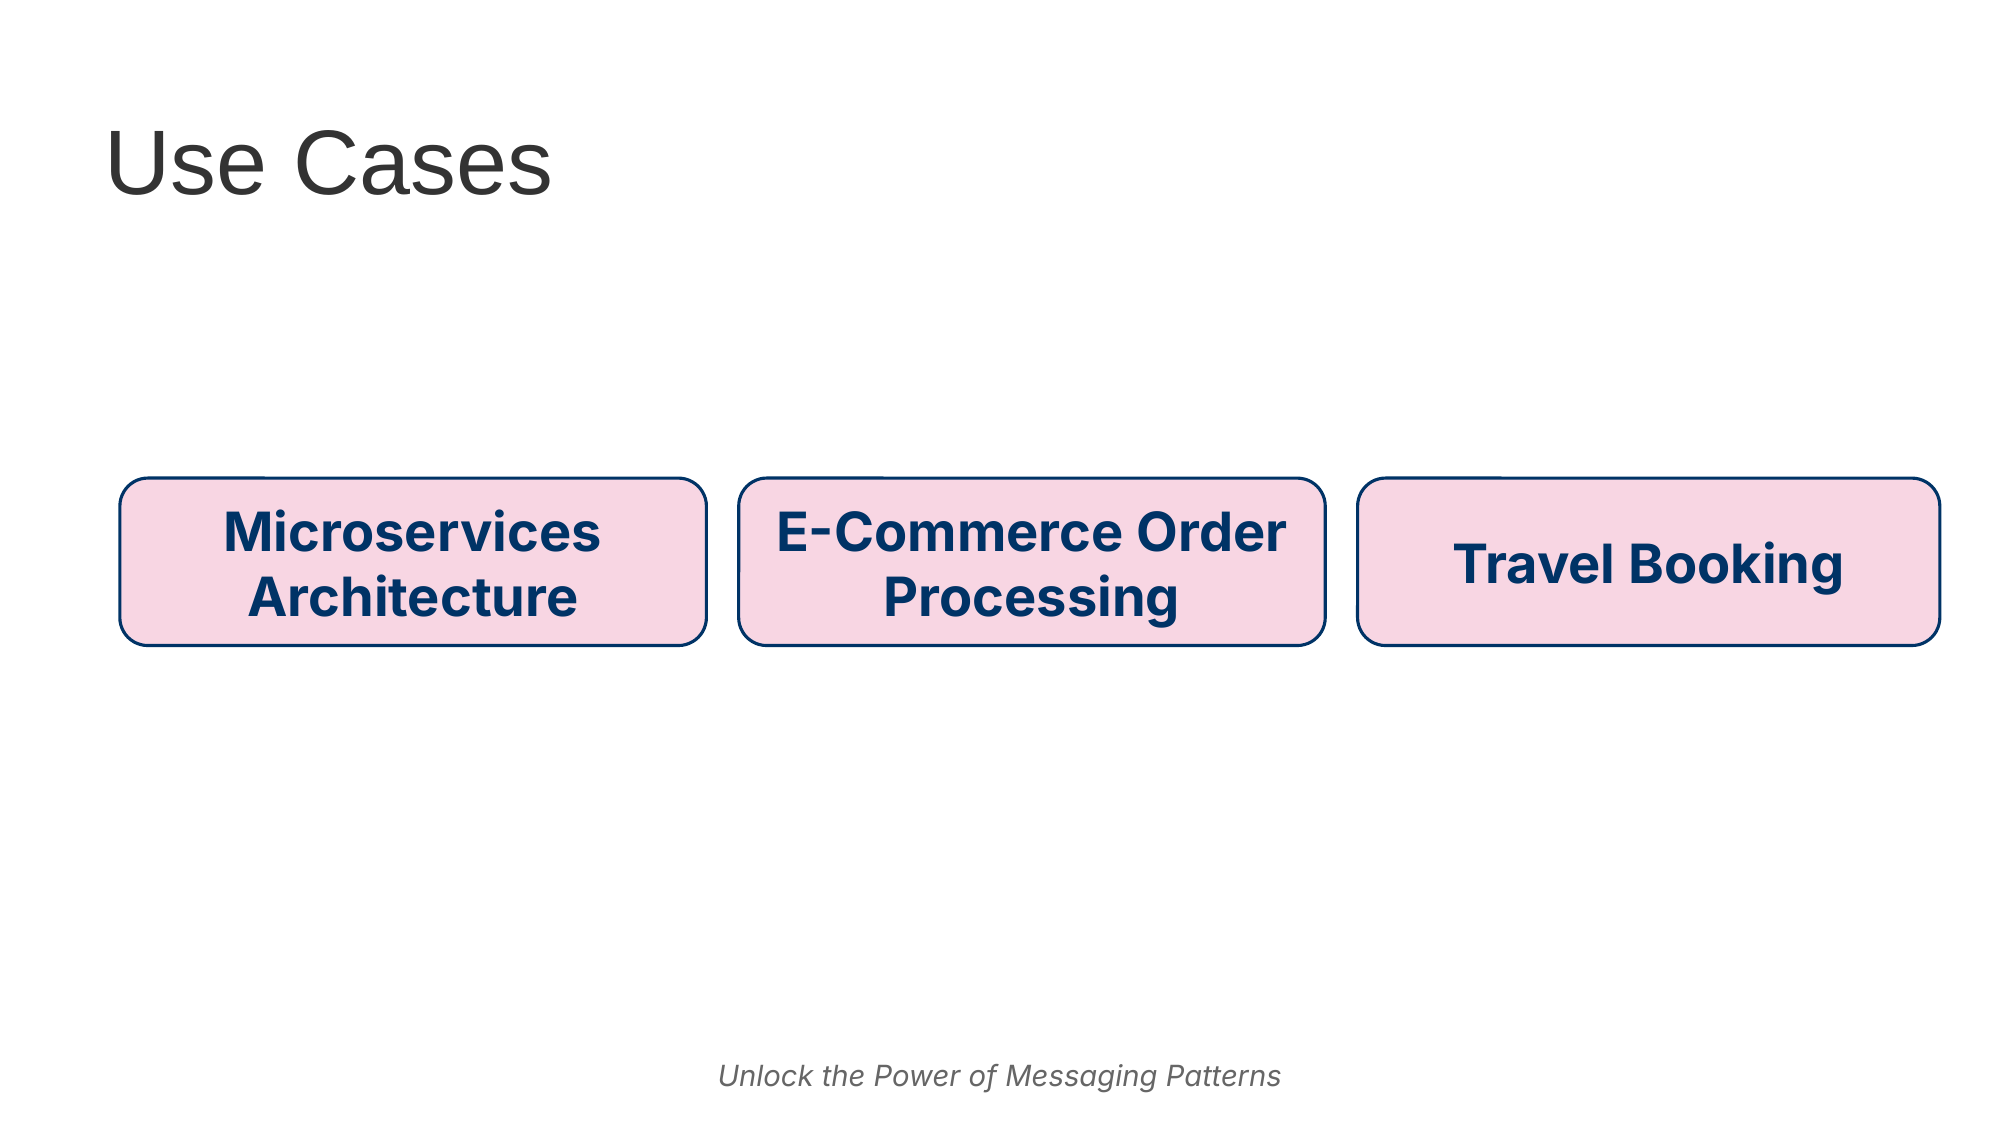

# Use Cases
Microservices Architecture
E-Commerce Order Processing
Travel Booking